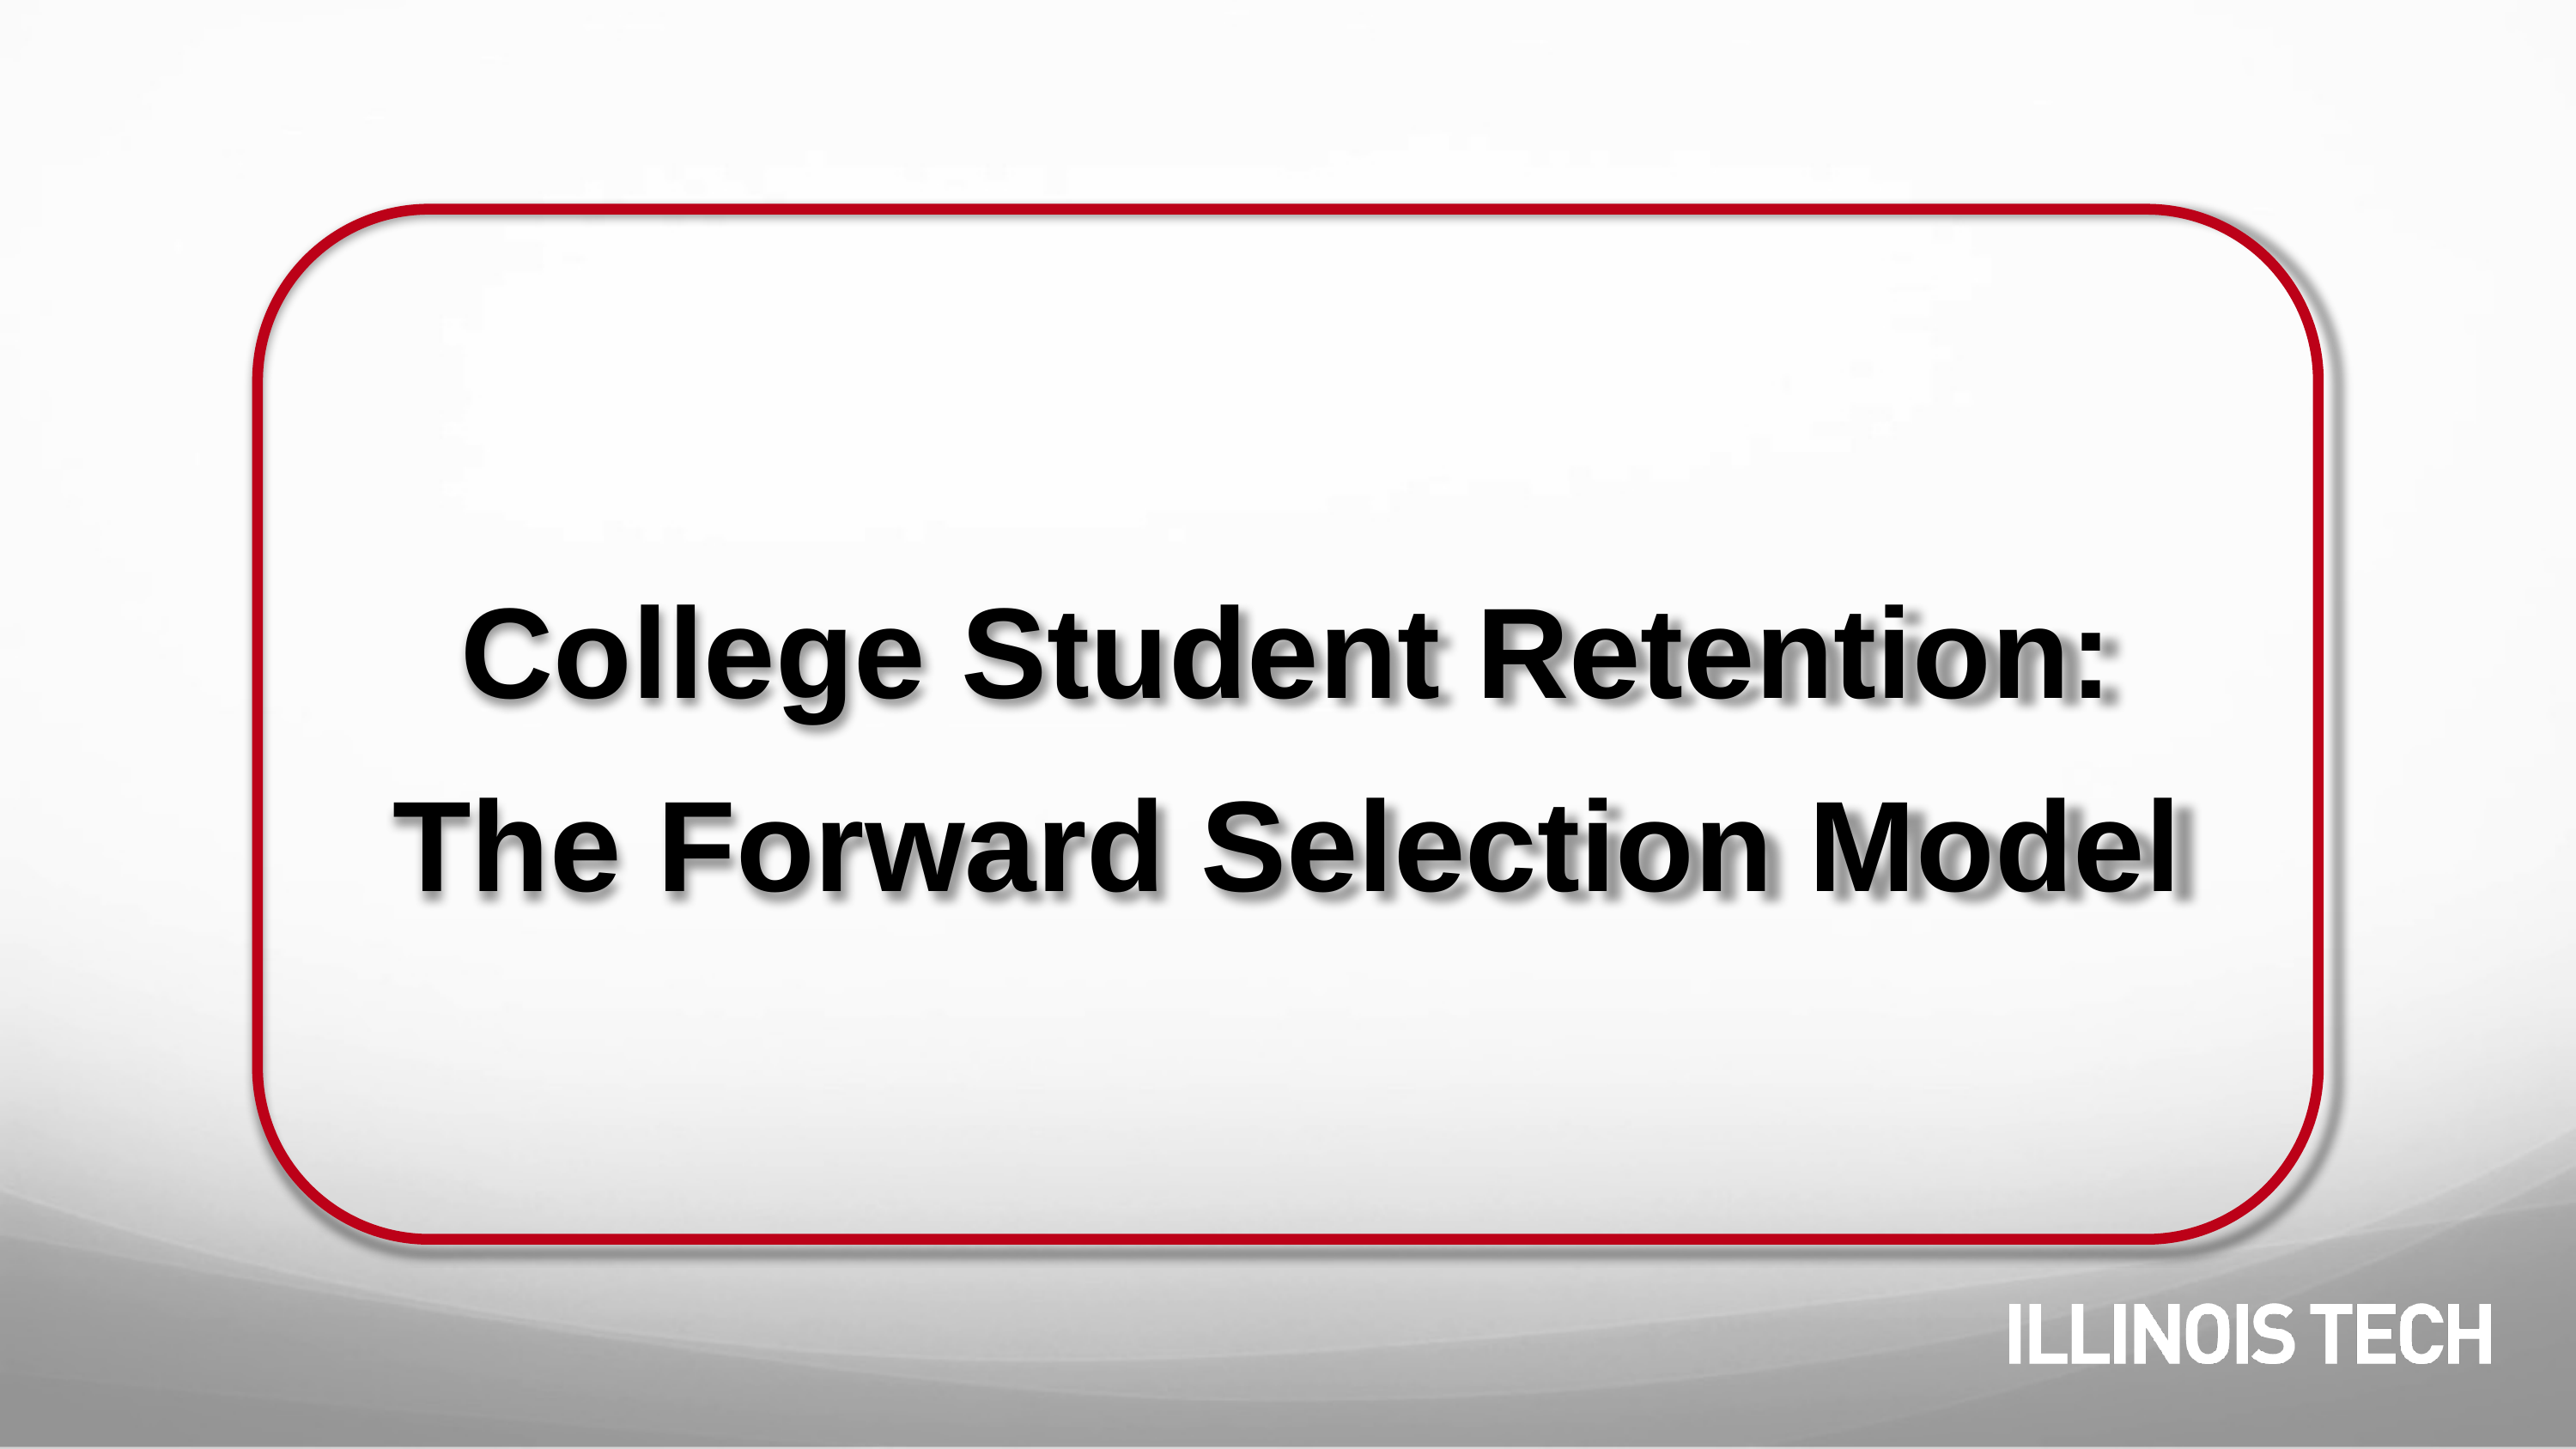

College Student Retention:
The Forward Selection Model